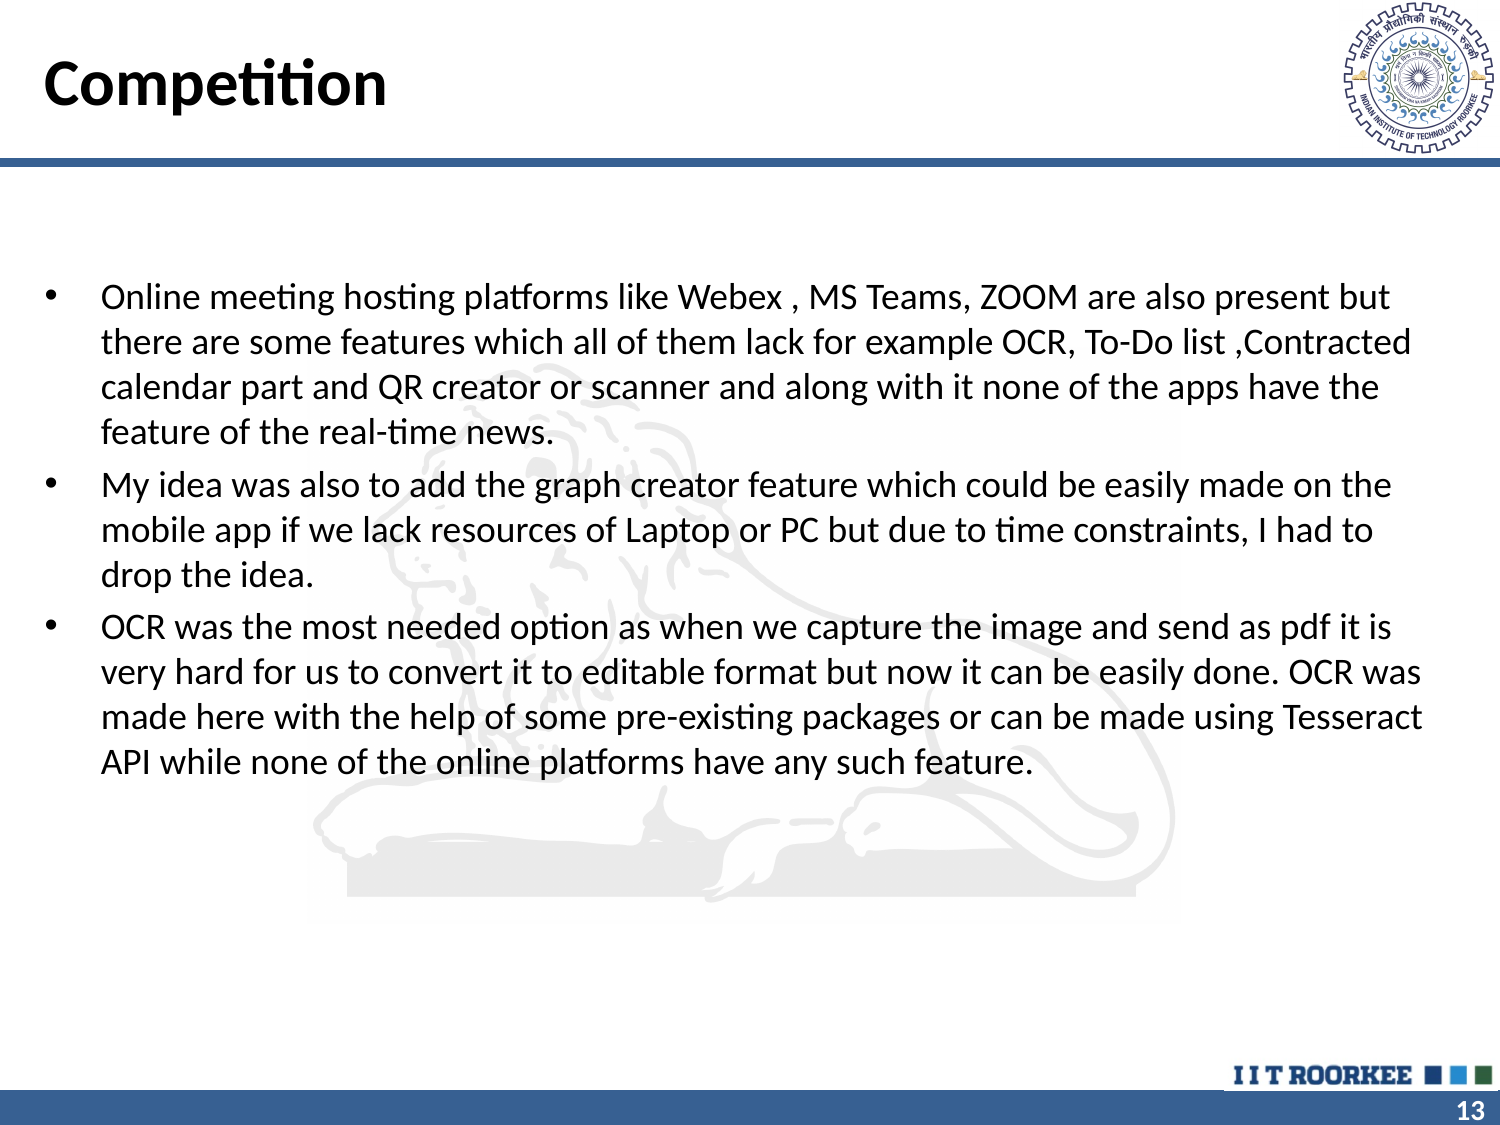

# Competition

Online meeting hosting platforms like Webex , MS Teams, ZOOM are also present but there are some features which all of them lack for example OCR, To-Do list ,Contracted calendar part and QR creator or scanner and along with it none of the apps have the feature of the real-time news.
My idea was also to add the graph creator feature which could be easily made on the mobile app if we lack resources of Laptop or PC but due to time constraints, I had to drop the idea.
OCR was the most needed option as when we capture the image and send as pdf it is very hard for us to convert it to editable format but now it can be easily done. OCR was made here with the help of some pre-existing packages or can be made using Tesseract API while none of the online platforms have any such feature.